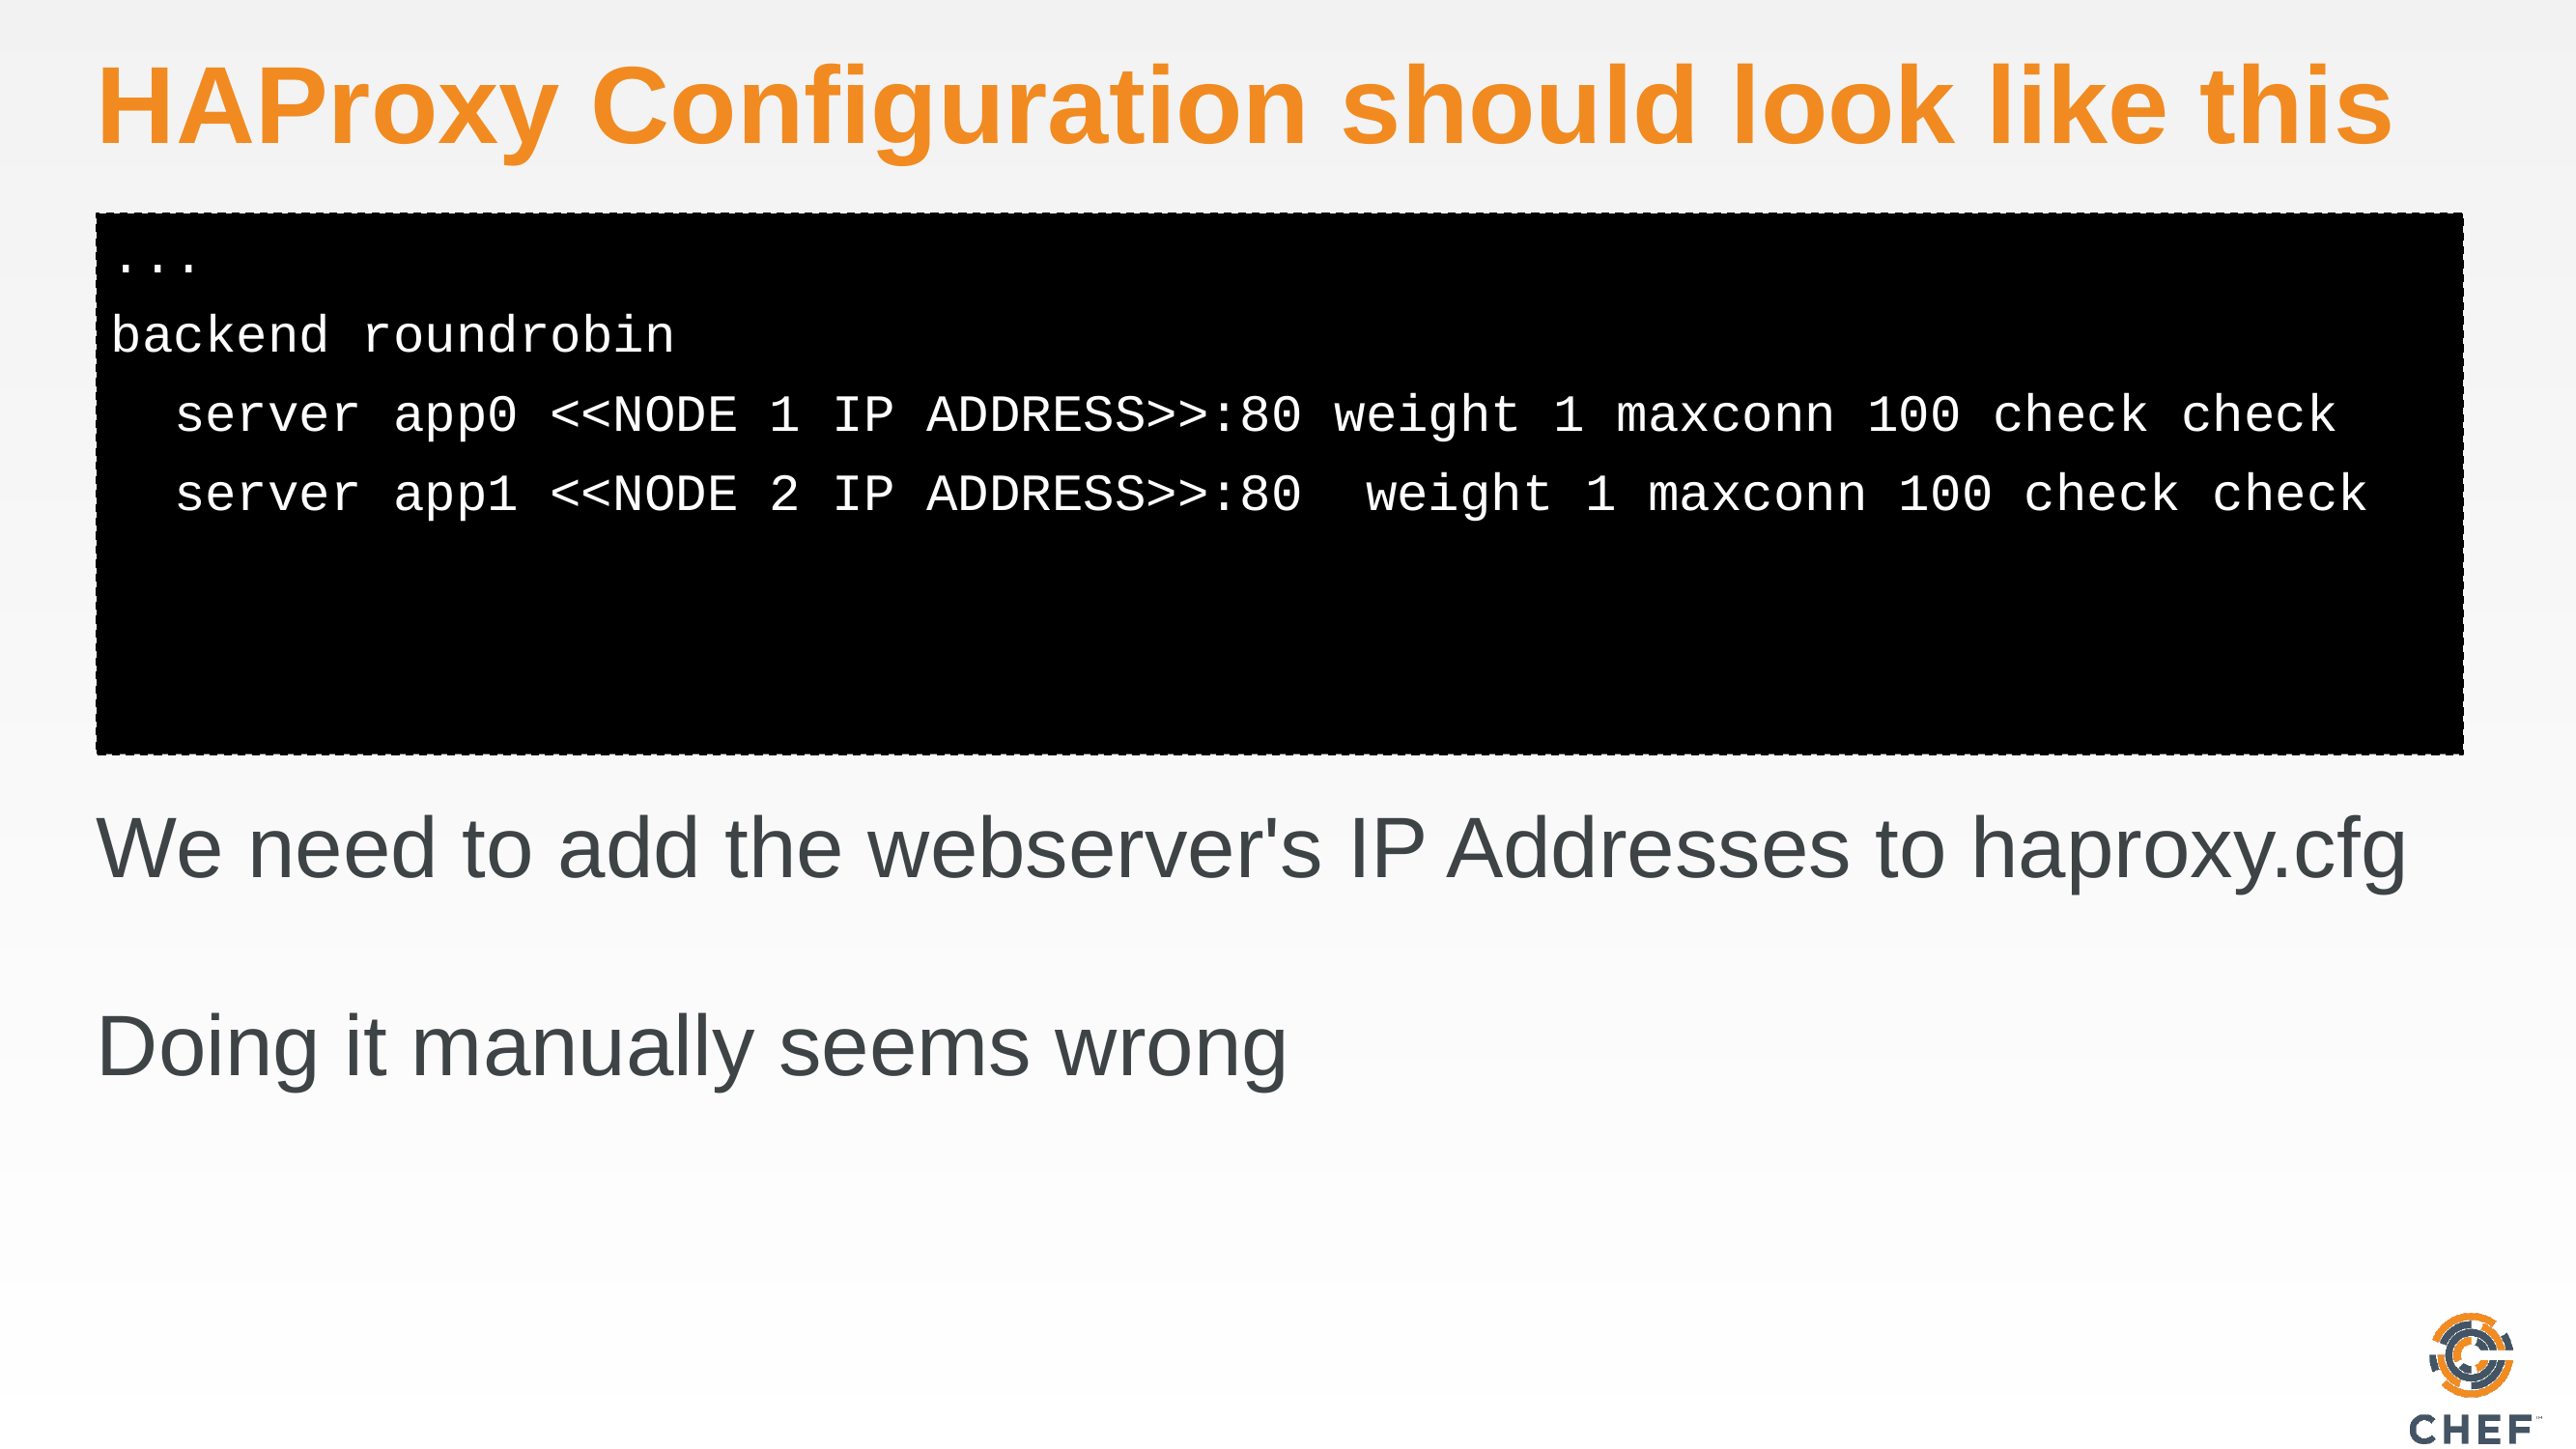

# HAProxy Configuration should look like this
...
backend roundrobin
  server app0 <<NODE 1 IP ADDRESS>>:80 weight 1 maxconn 100 check check
  server app1 <<NODE 2 IP ADDRESS>>:80  weight 1 maxconn 100 check check

We need to add the webserver's IP Addresses to haproxy.cfg

Doing it manually seems wrong